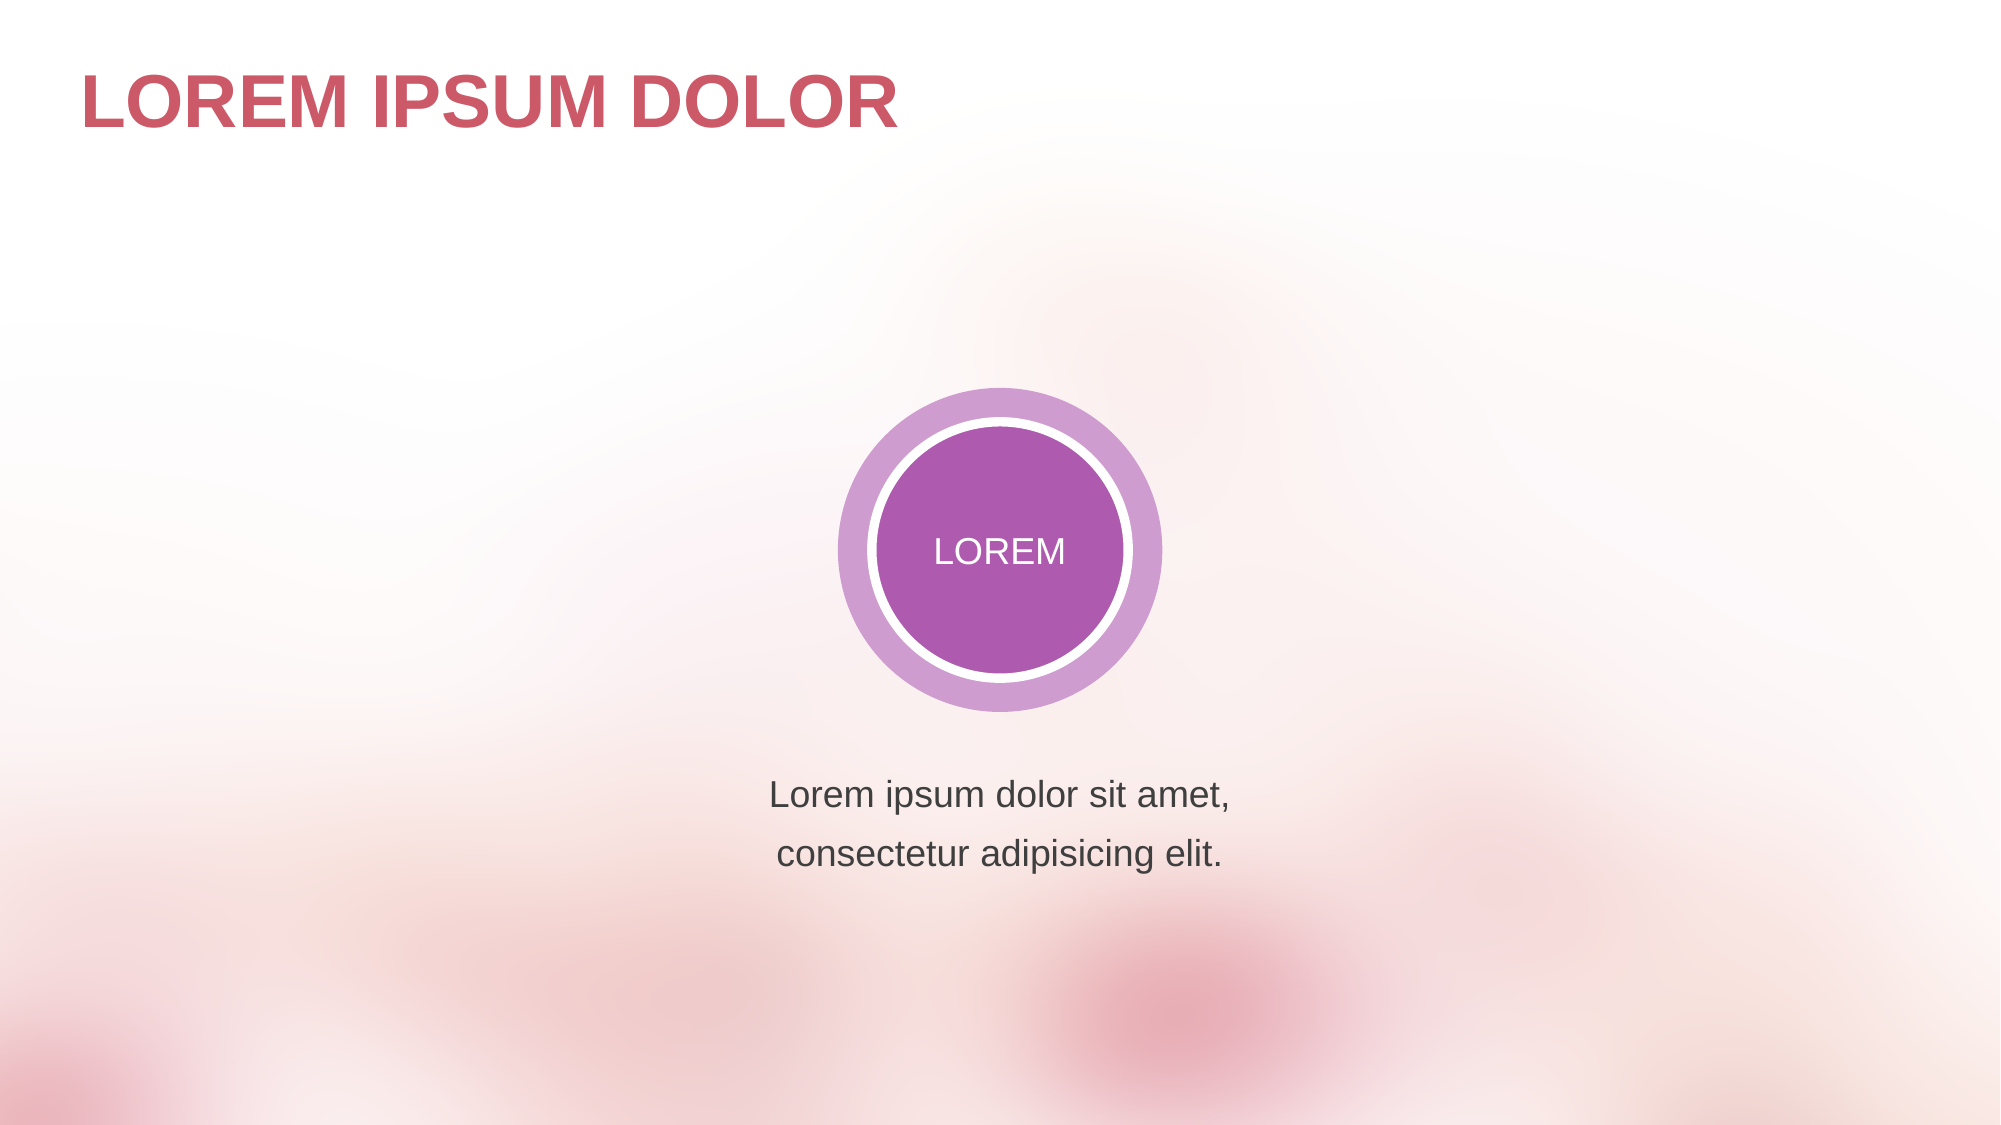

LOREM IPSUM DOLOR

LOREM
Lorem ipsum dolor sit amet, consectetur adipisicing elit.